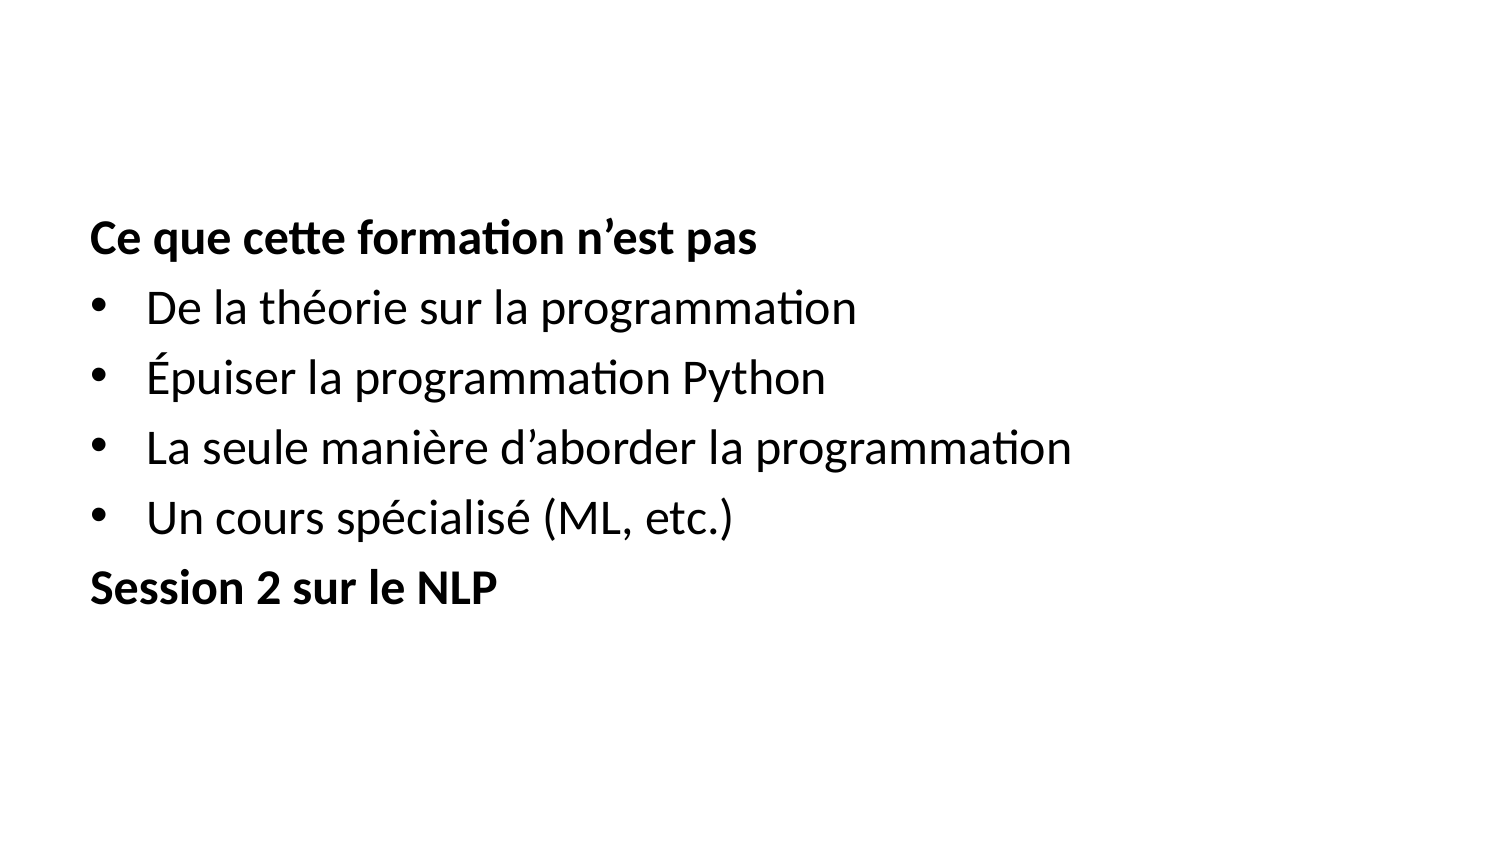

Ce que cette formation n’est pas
De la théorie sur la programmation
Épuiser la programmation Python
La seule manière d’aborder la programmation
Un cours spécialisé (ML, etc.)
Session 2 sur le NLP